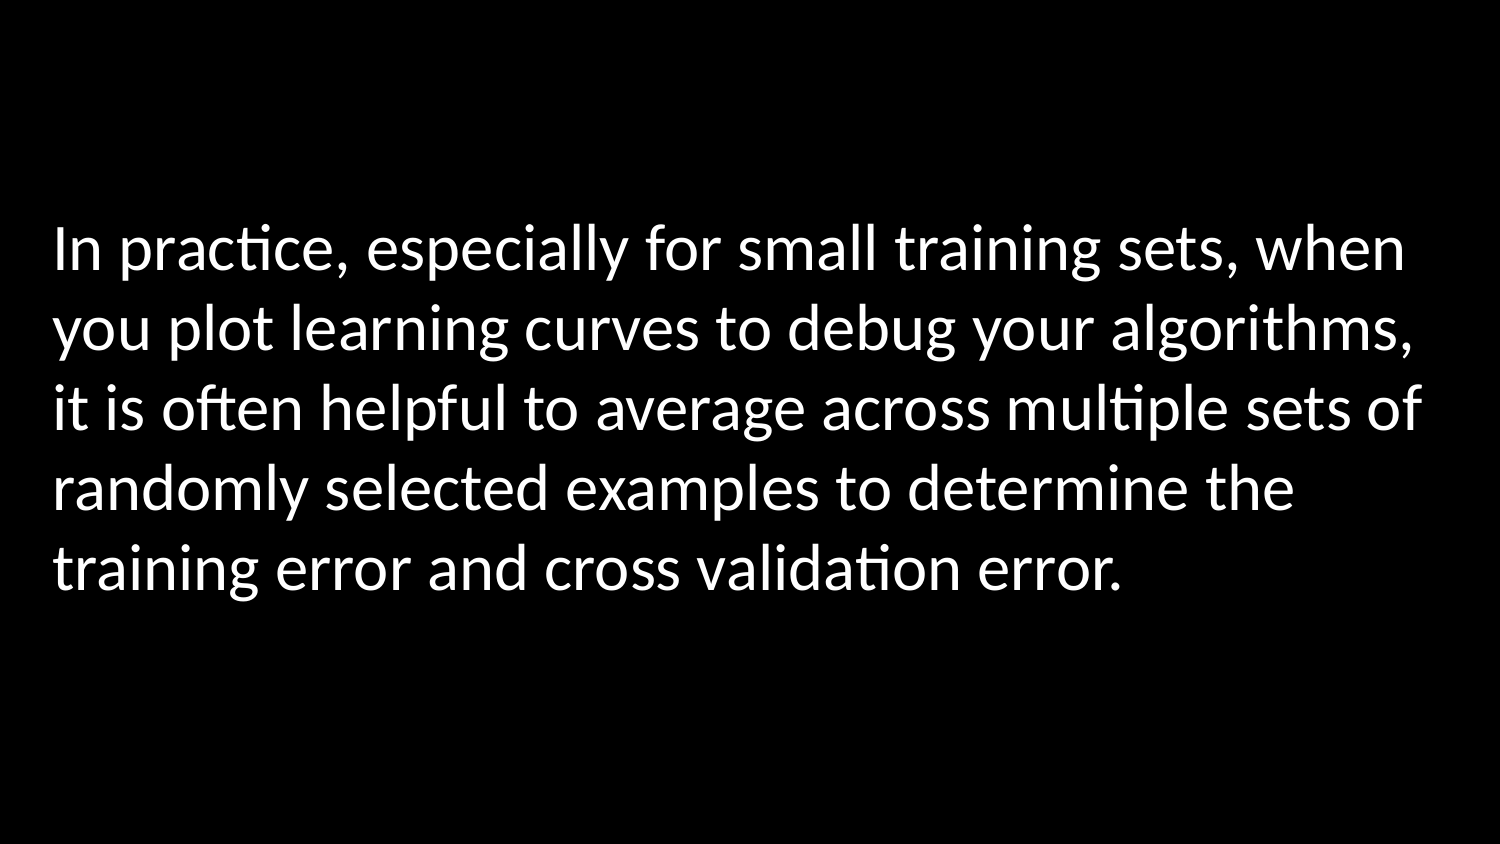

In practice, especially for small training sets, when you plot learning curves to debug your algorithms, it is often helpful to average across multiple sets of randomly selected examples to determine the training error and cross validation error.